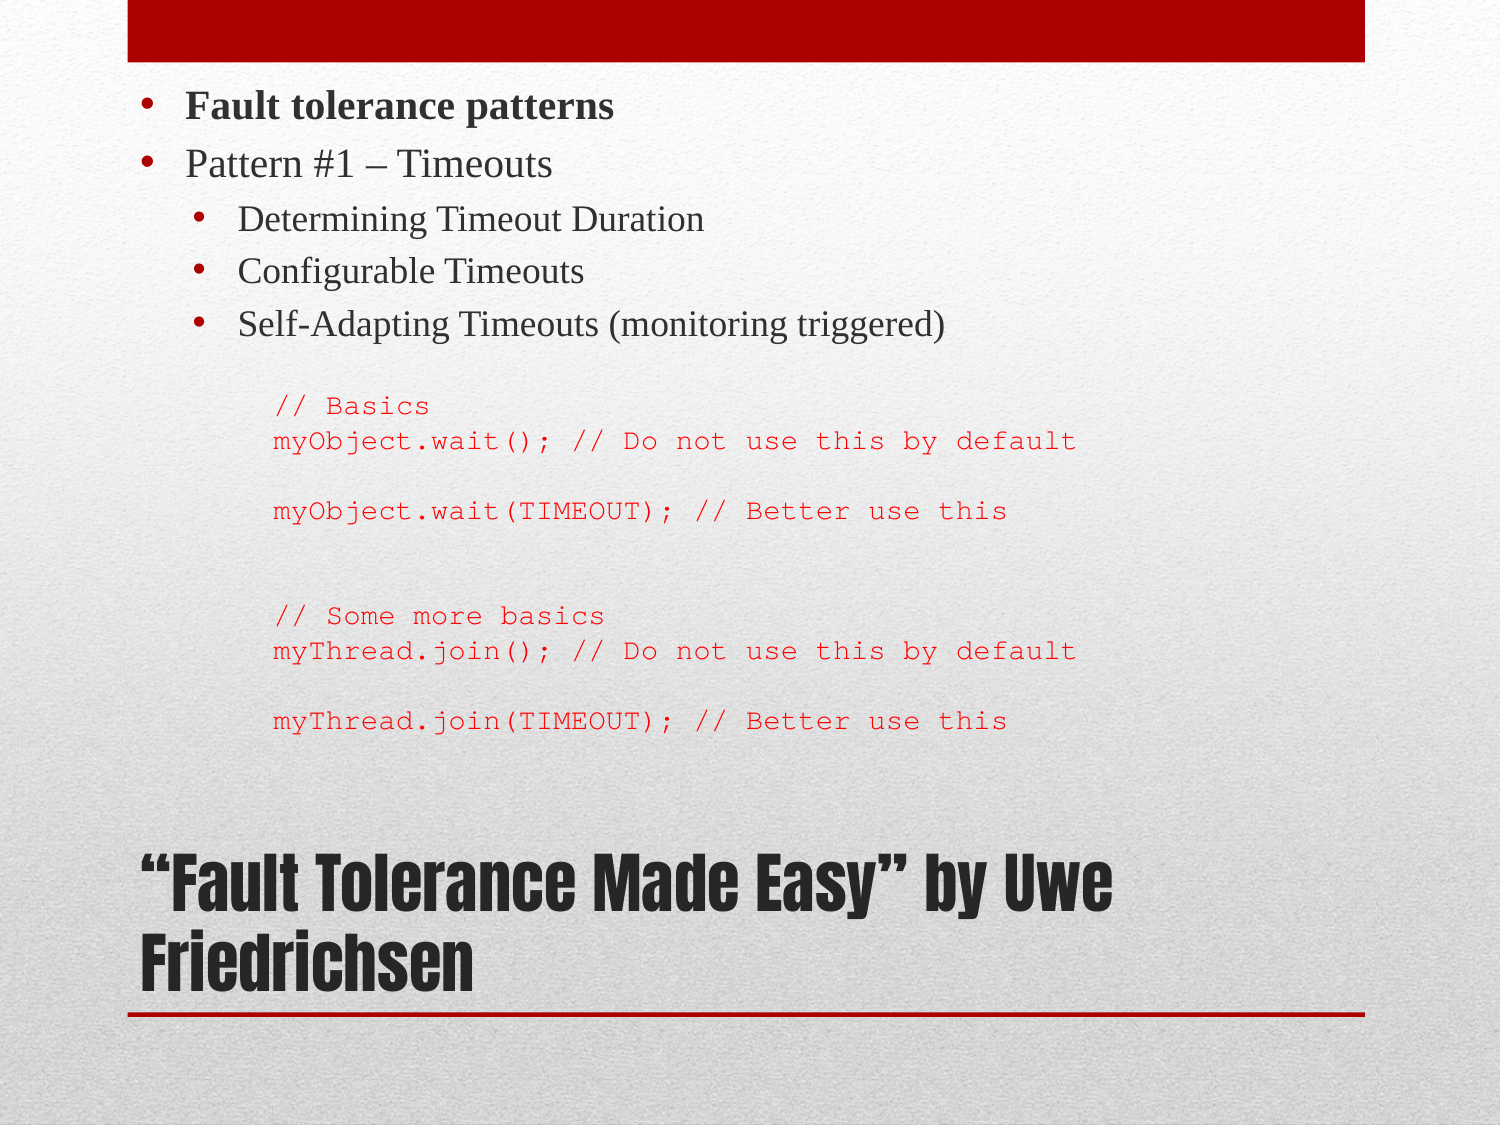

Fault tolerance patterns
Pattern #1 – Timeouts
Determining Timeout Duration
Configurable Timeouts
Self-Adapting Timeouts (monitoring triggered)
// Basics
myObject.wait(); // Do not use this by default

myObject.wait(TIMEOUT); // Better use this

// Some more basics
myThread.join(); // Do not use this by default

myThread.join(TIMEOUT); // Better use this
# “Fault Tolerance Made Easy” by Uwe Friedrichsen